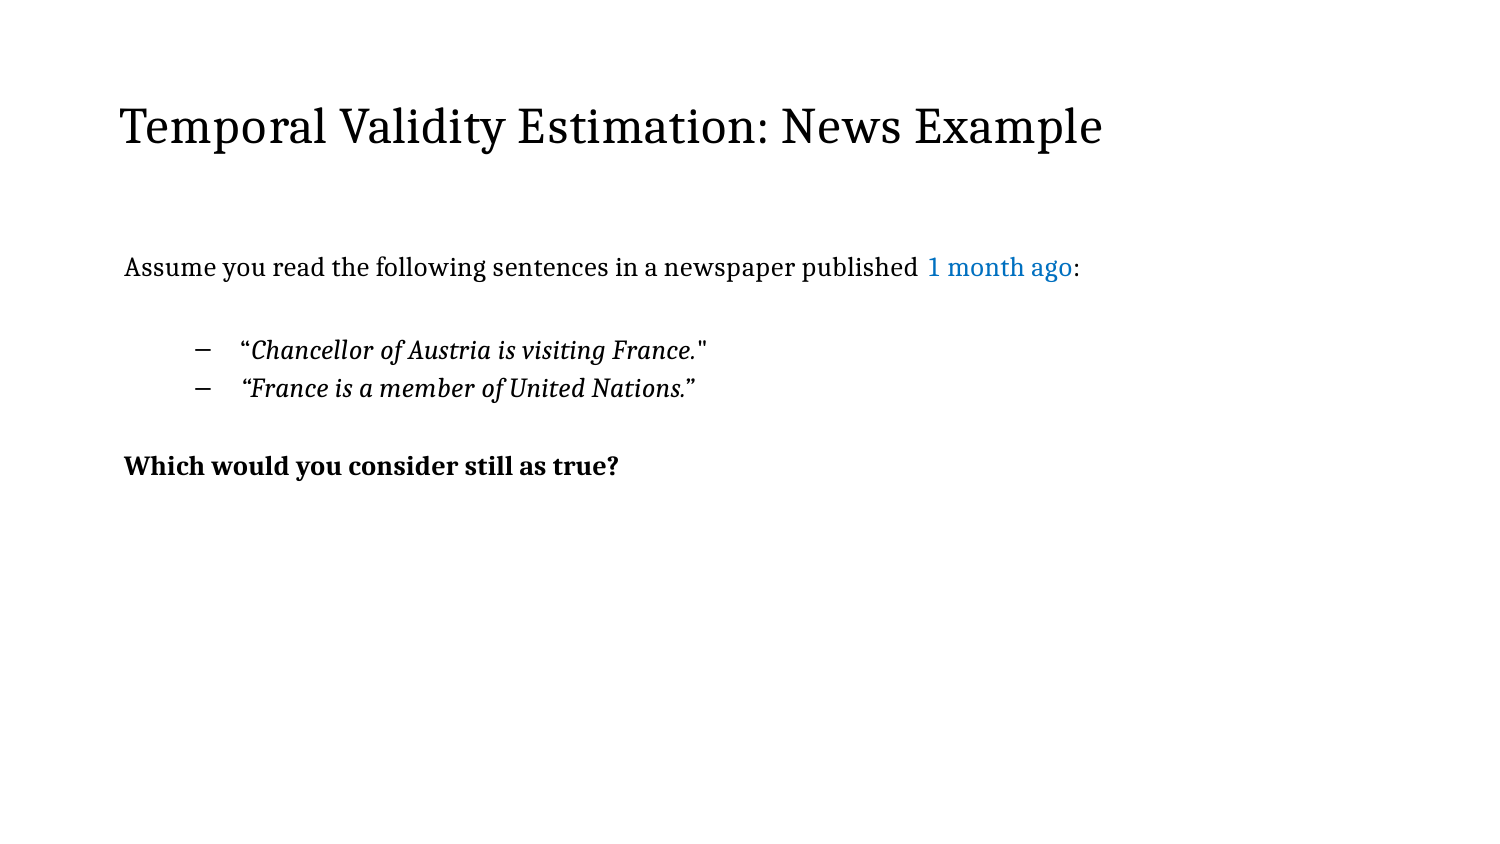

# Temporal Validity Estimation: News Example
Assume you read the following sentences in a newspaper published 1 month ago:

“Chancellor of Austria is visiting France."
“France is a member of United Nations.”

Which would you consider still as true?